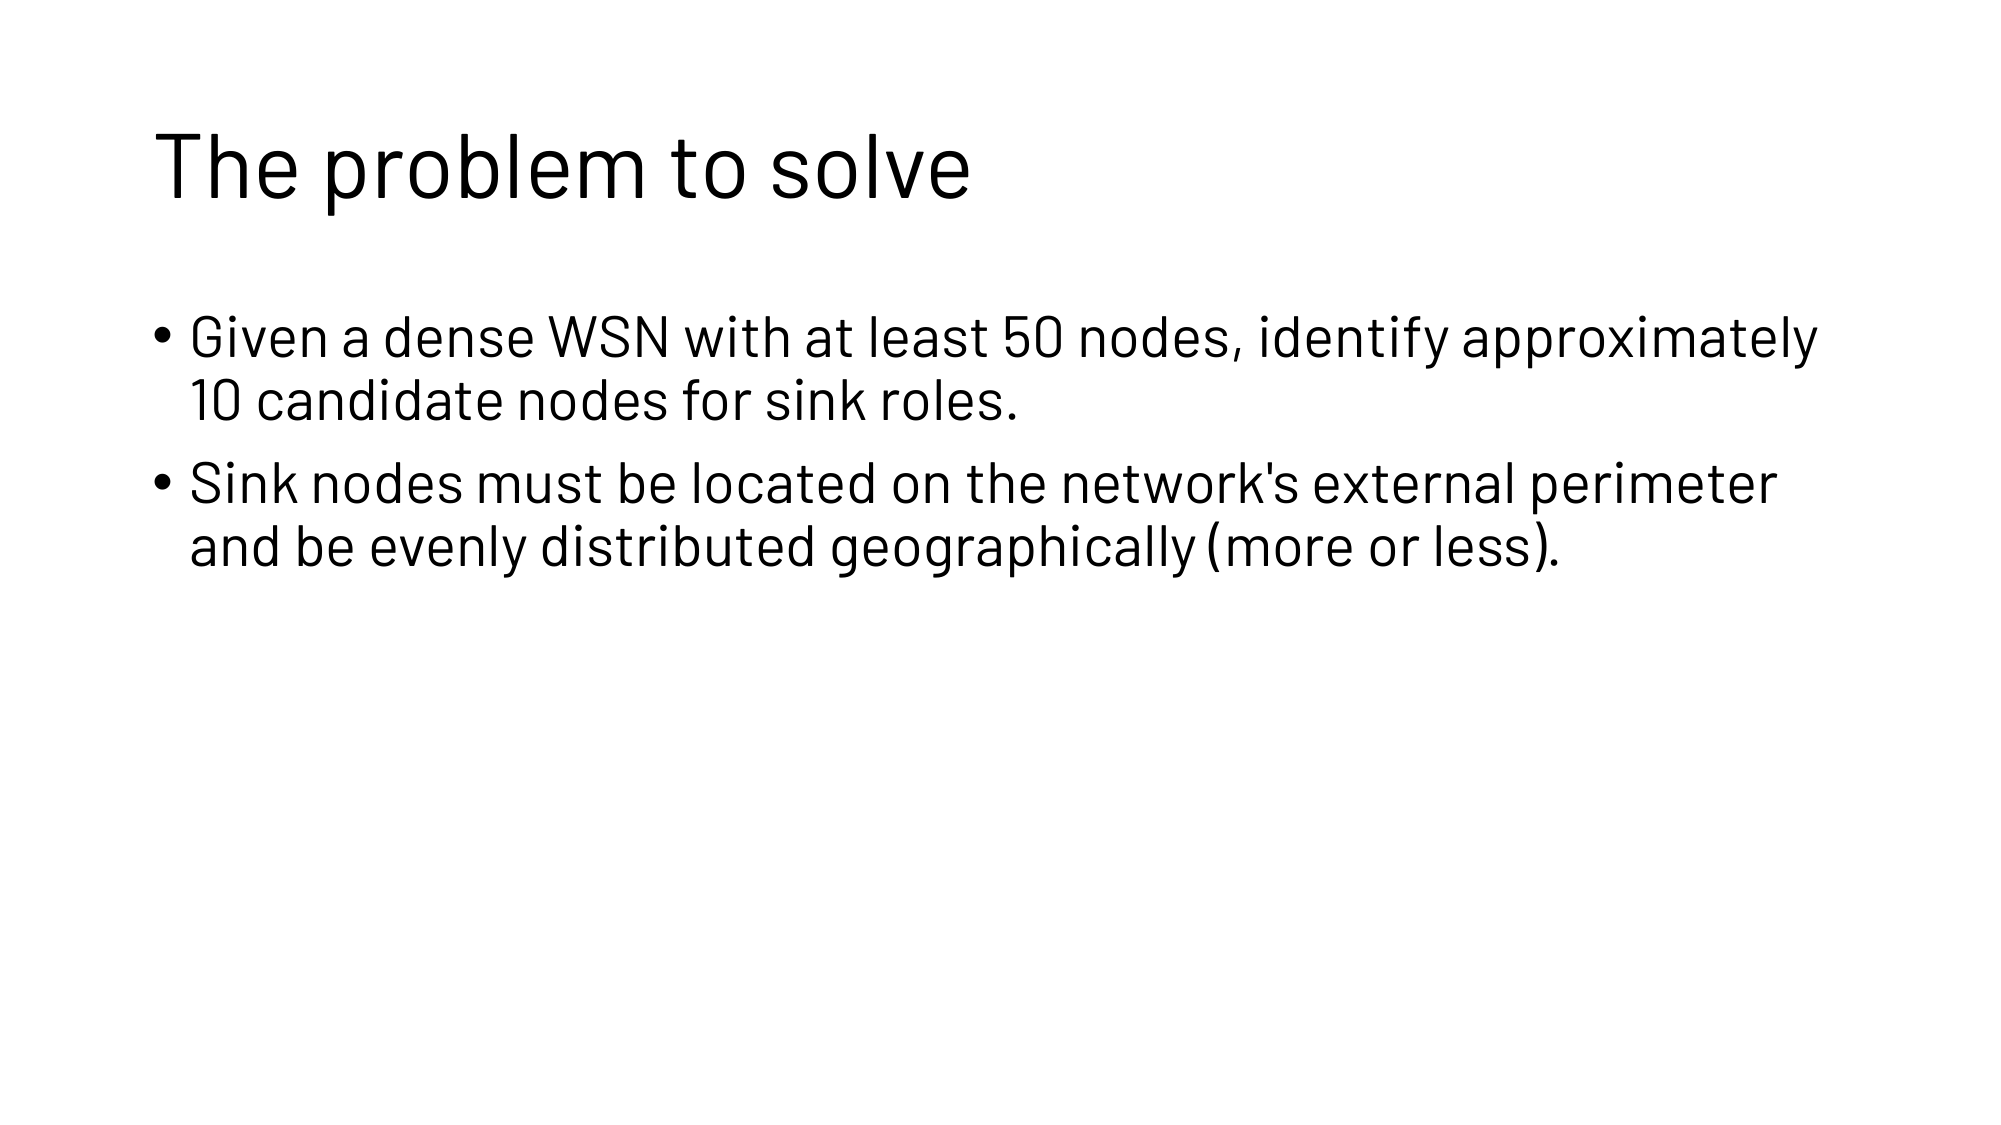

# The problem to solve
Given a dense WSN with at least 50 nodes, identify approximately 10 candidate nodes for sink roles.
Sink nodes must be located on the network's external perimeter and be evenly distributed geographically (more or less).